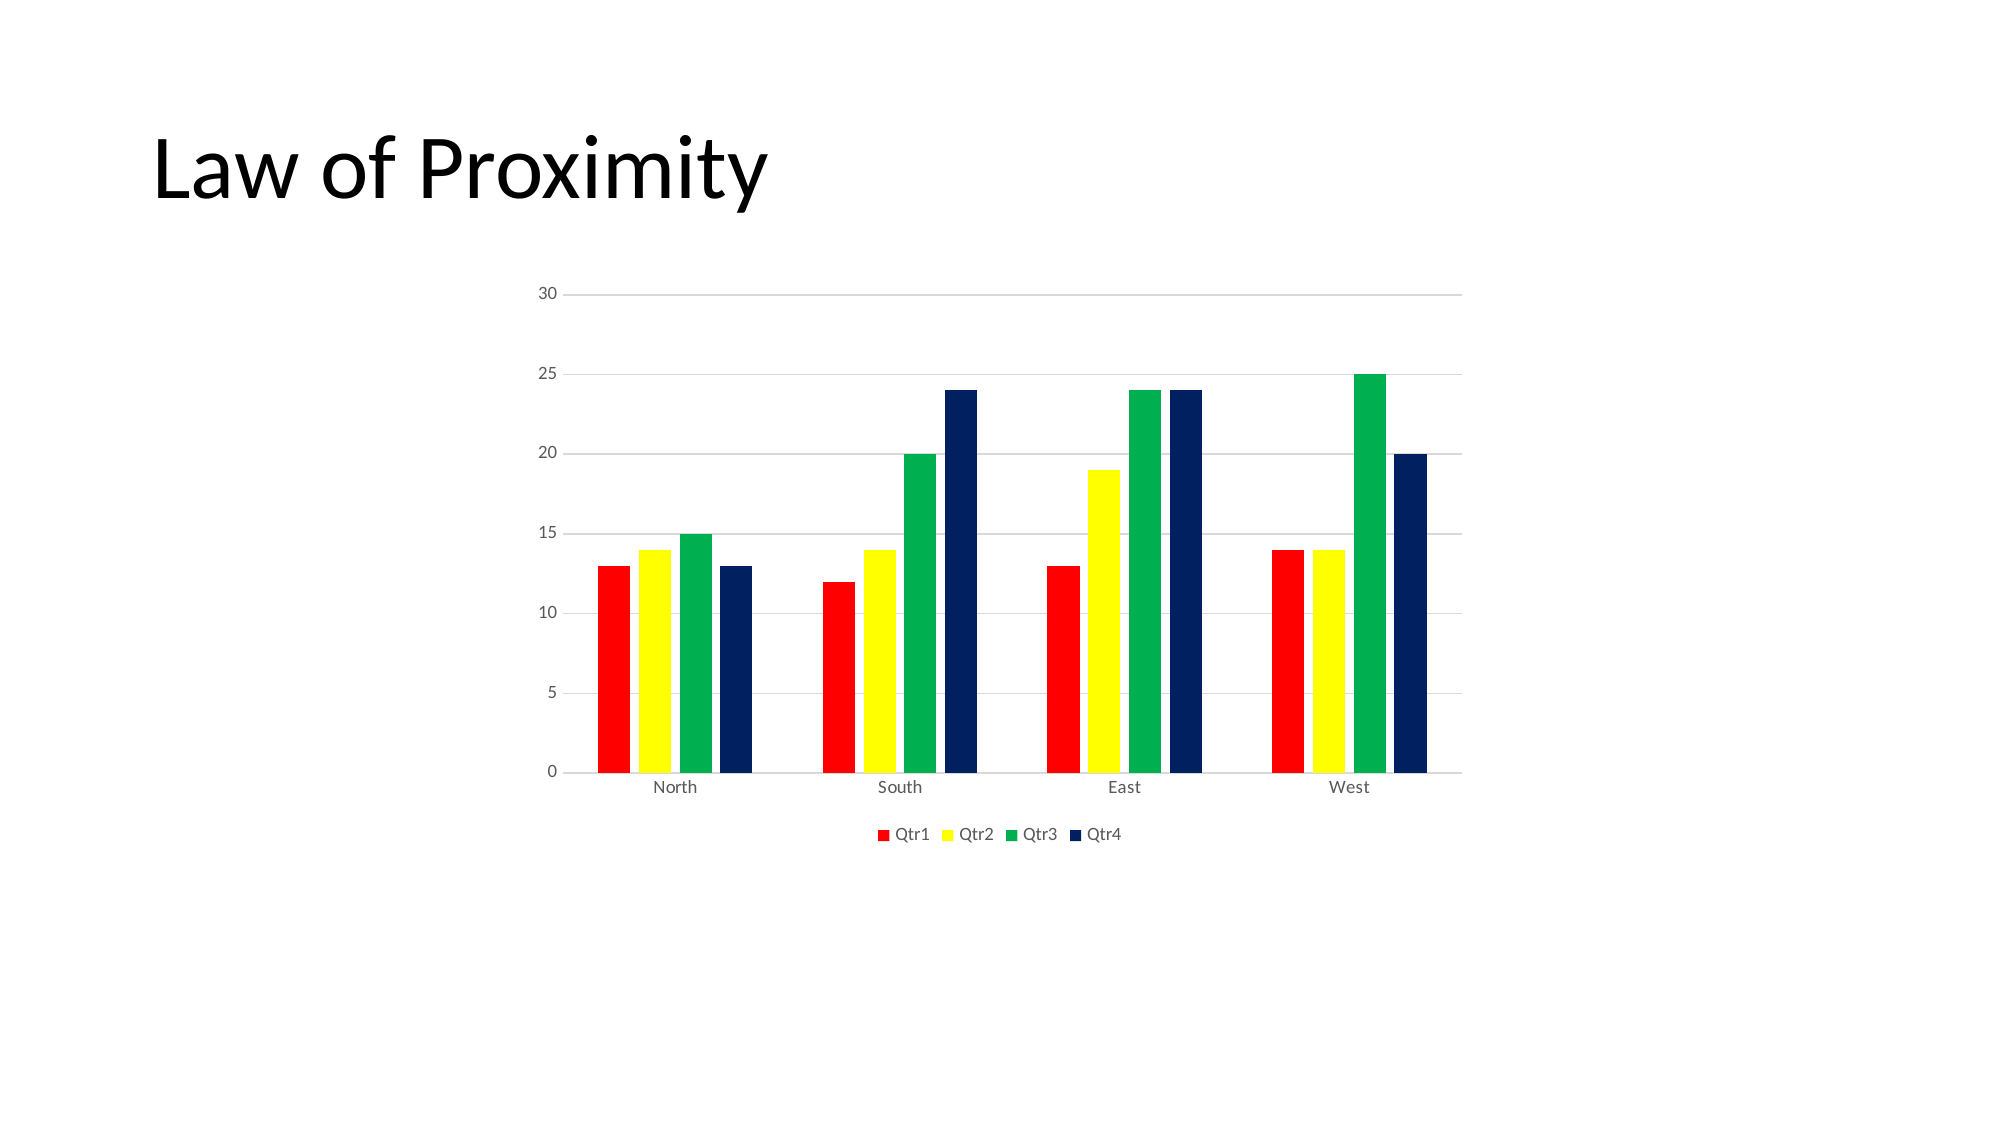

# Law of Proximity

### Chart

| Category | Qtr1 | Qtr2 | Qtr3 | Qtr4 |
|---|---|---|---|---|
| North | 13.0 | 14.0 | 15.0 | 13.0 |
| South | 12.0 | 14.0 | 20.0 | 24.0 |
| East | 13.0 | 19.0 | 24.0 | 24.0 |
| West | 14.0 | 14.0 | 25.0 | 20.0 |